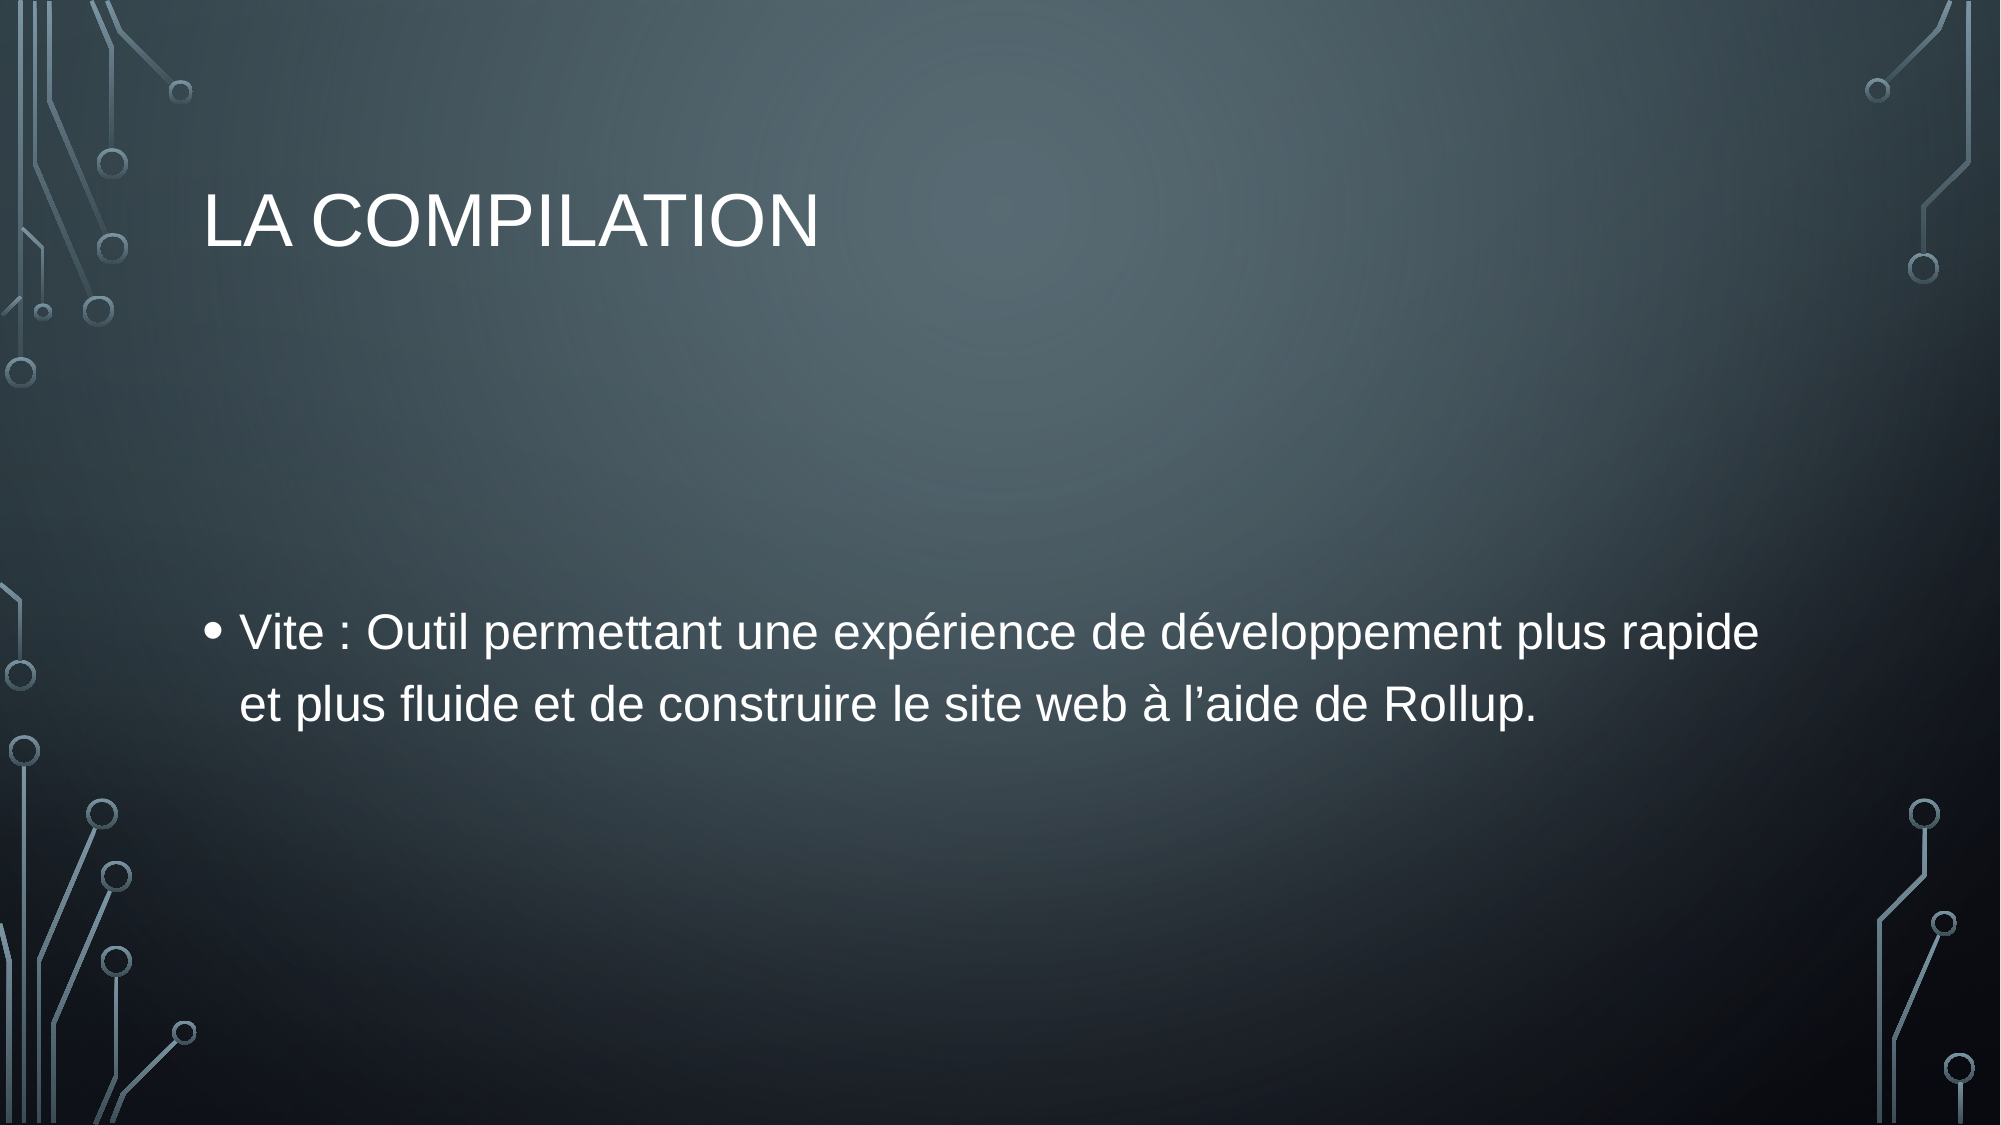

# La compilation
Vite : Outil permettant une expérience de développement plus rapide et plus fluide et de construire le site web à l’aide de Rollup.